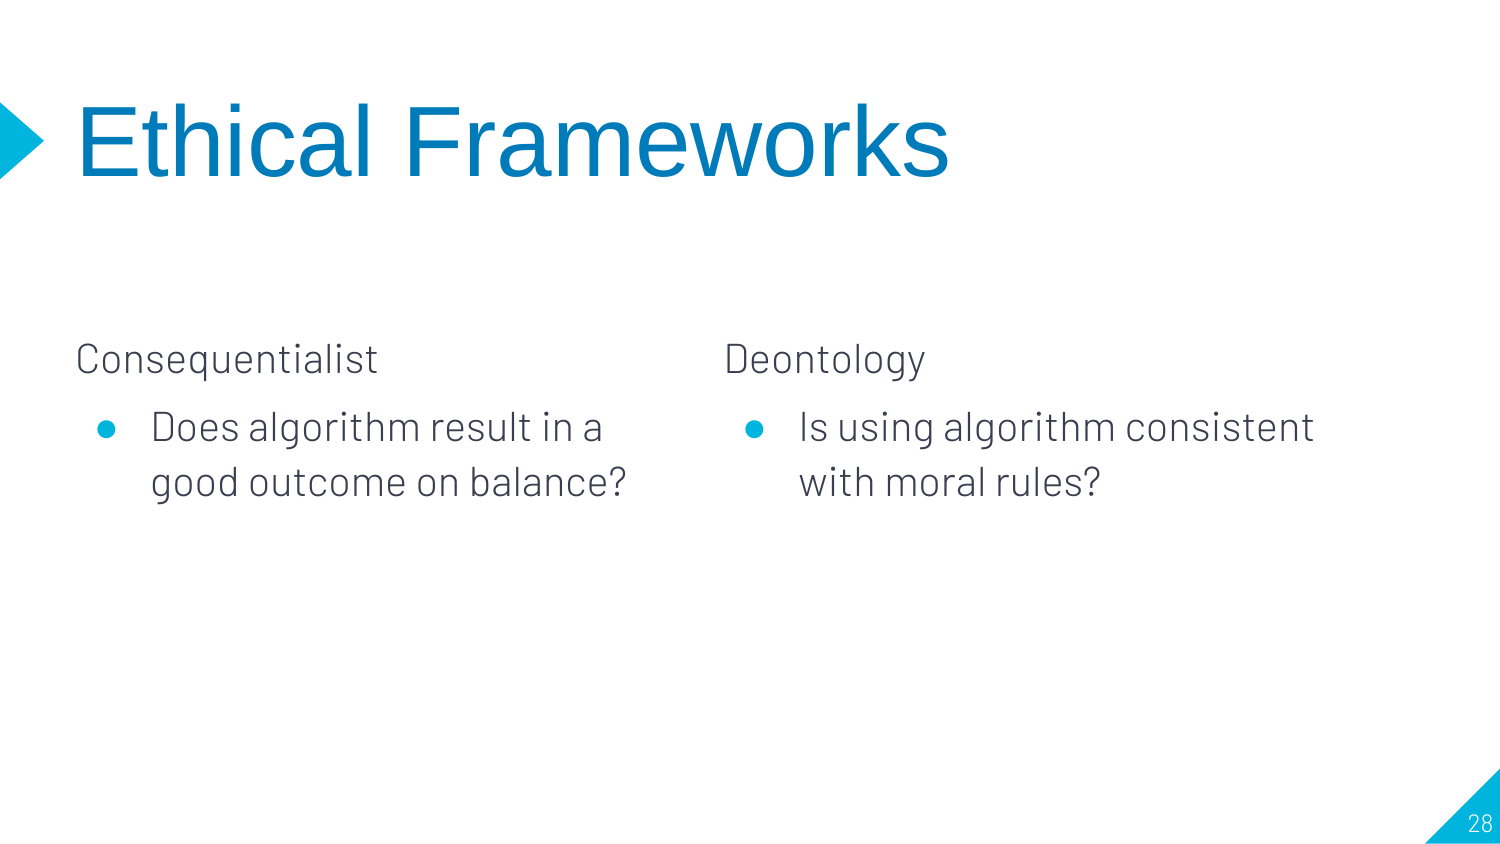

# Ethical Frameworks
Consequentialist
Does algorithm result in a good outcome on balance?
Deontology
Is using algorithm consistent with moral rules?
28